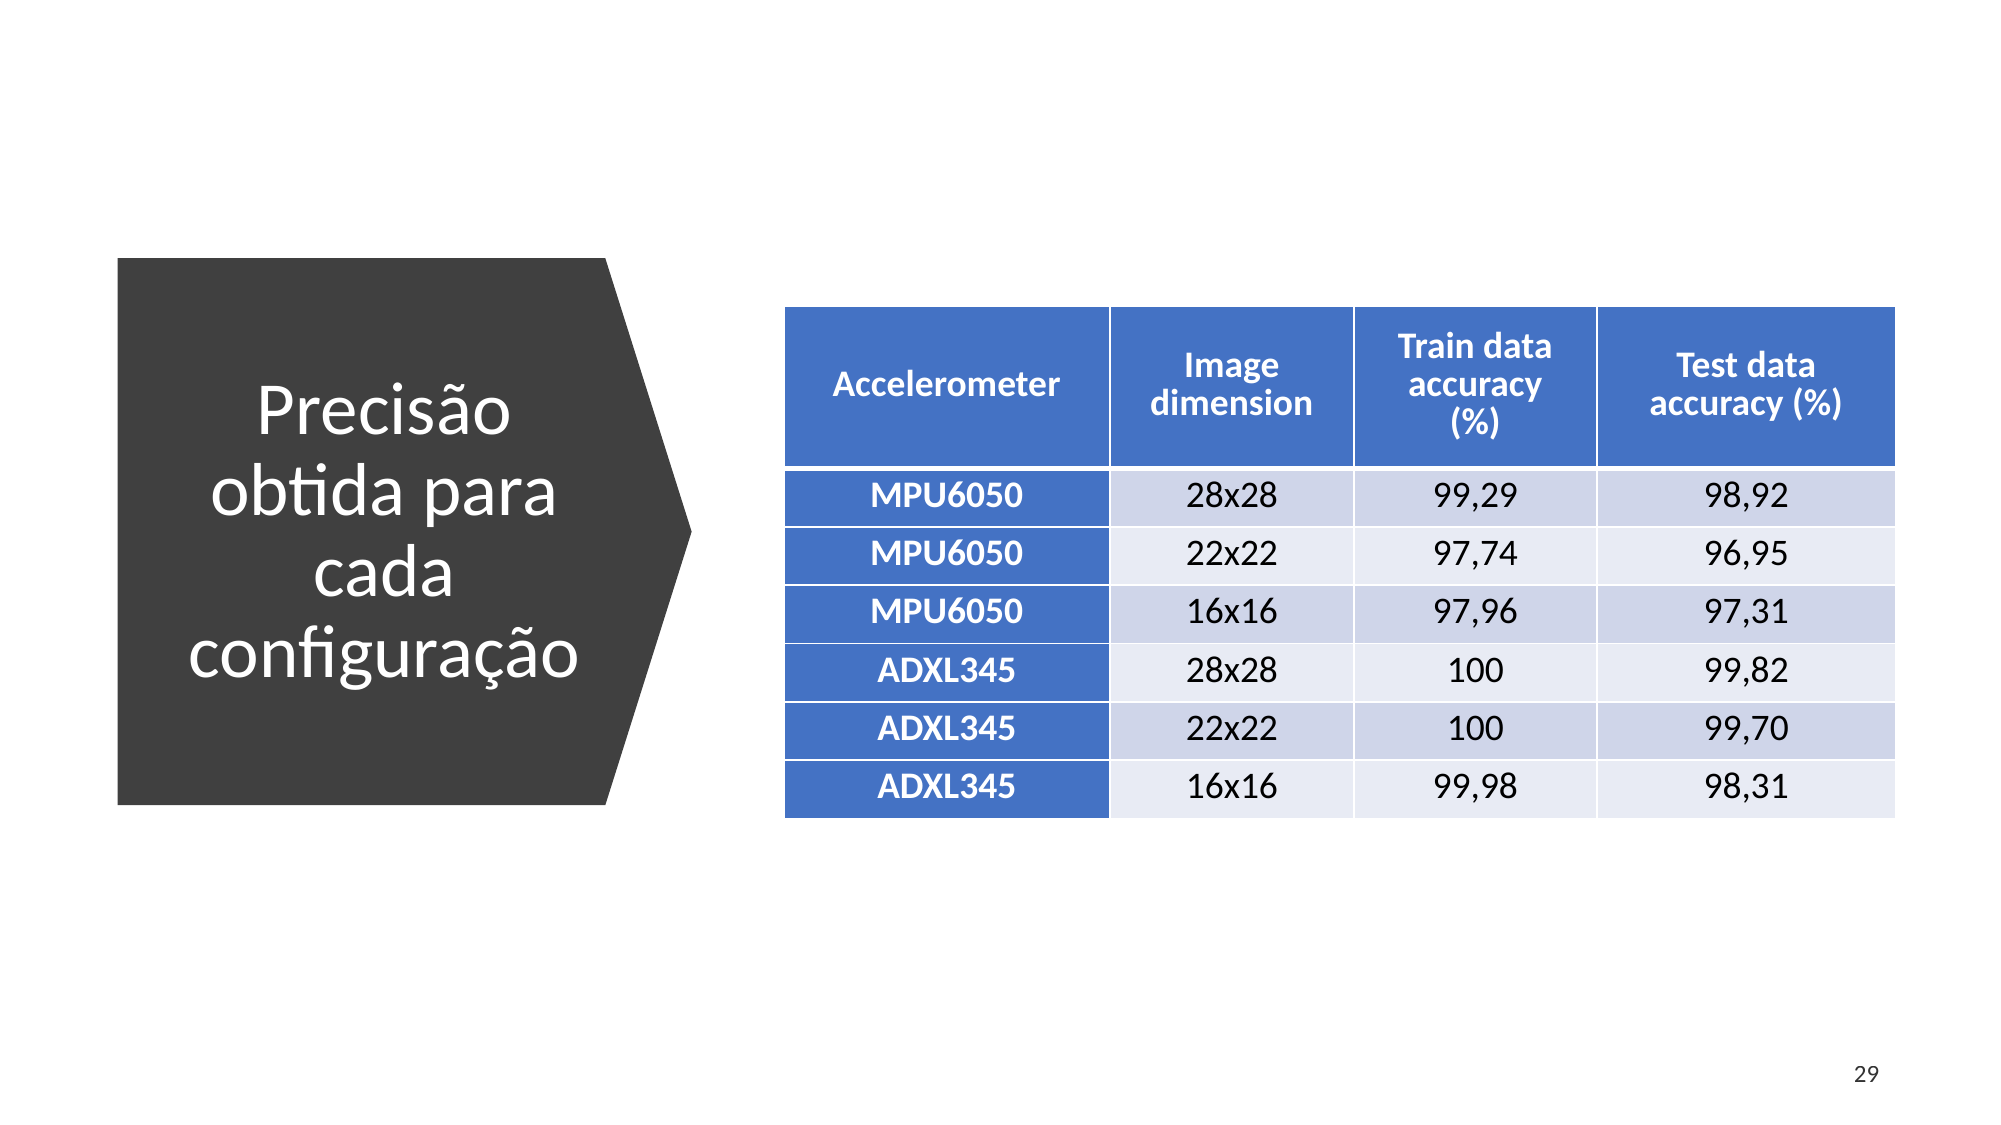

| Accelerometer | Image dimension | Train data accuracy (%) | Test data accuracy (%) |
| --- | --- | --- | --- |
| MPU6050 | 28x28 | 99,29 | 98,92 |
| MPU6050 | 22x22 | 97,74 | 96,95 |
| MPU6050 | 16x16 | 97,96 | 97,31 |
| ADXL345 | 28x28 | 100 | 99,82 |
| ADXL345 | 22x22 | 100 | 99,70 |
| ADXL345 | 16x16 | 99,98 | 98,31 |
# Precisão obtida para cada configuração
29